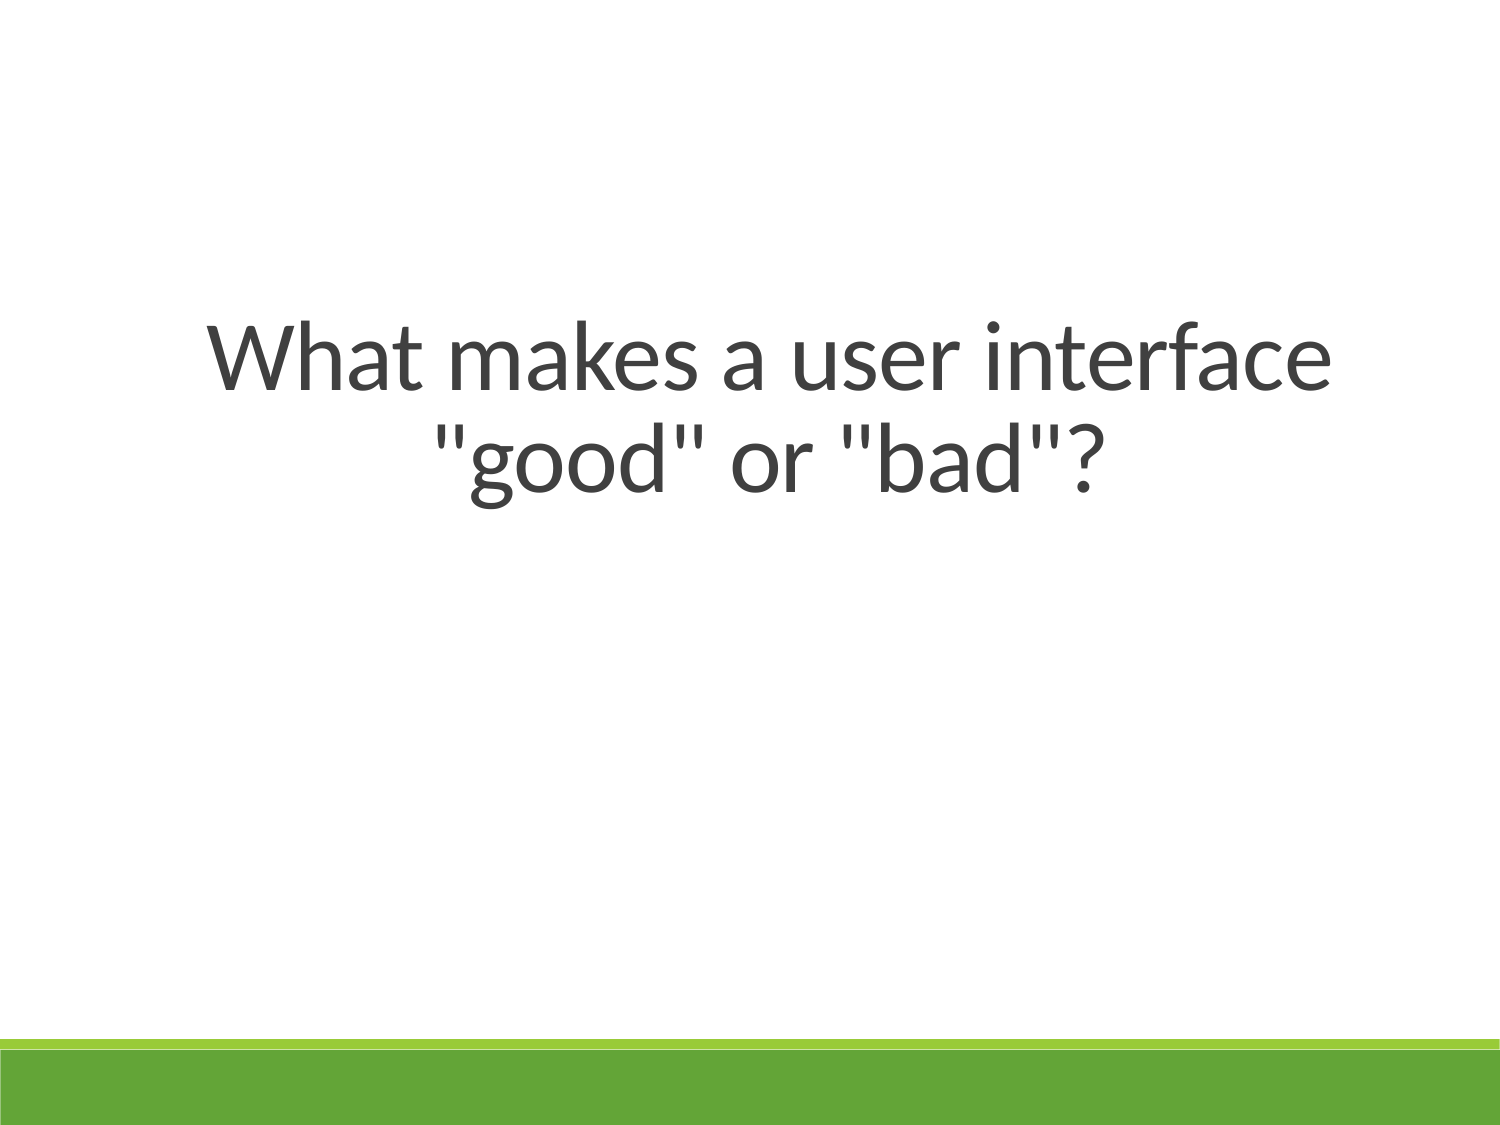

What makes a user interface "good" or "bad"?